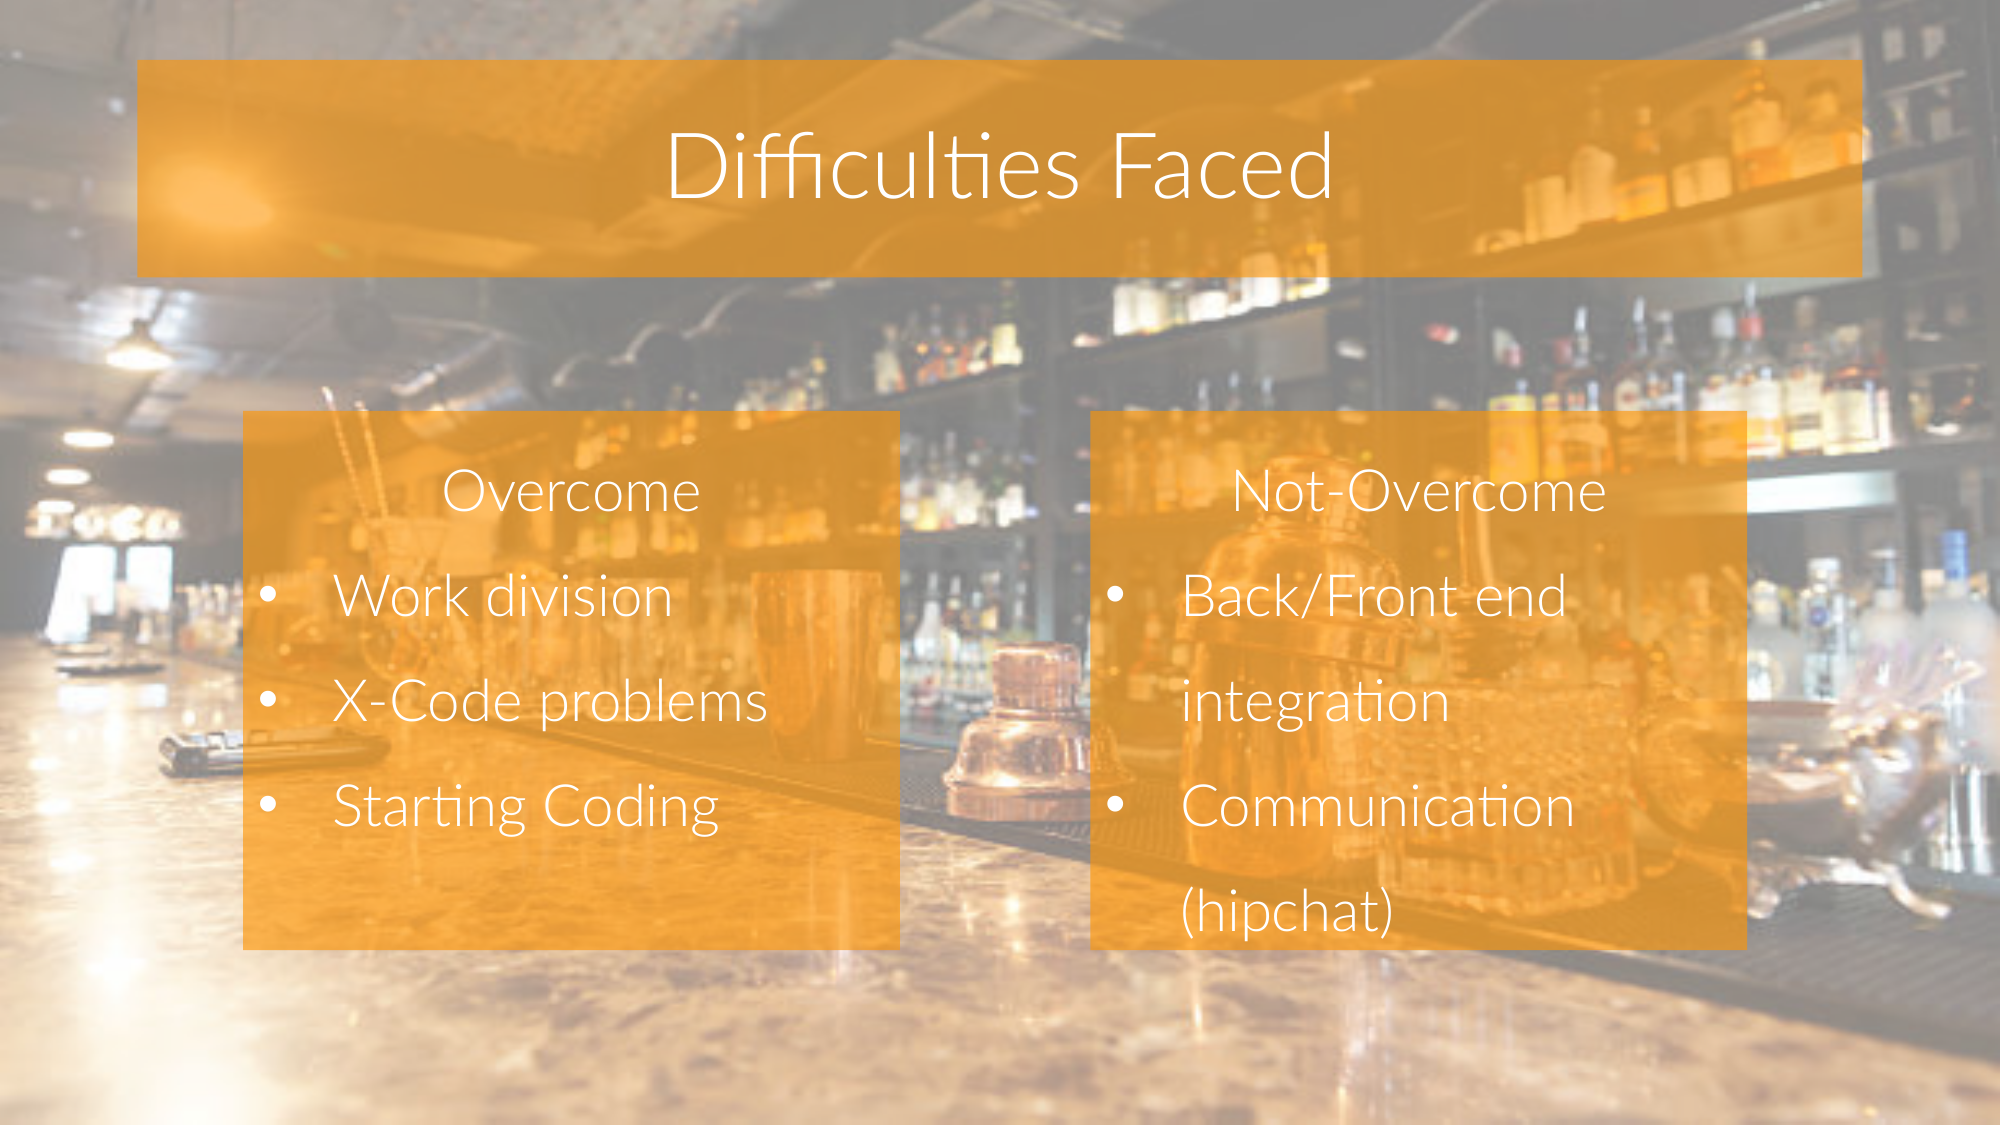

# Difficulties Faced
Overcome
Work division
X-Code problems
Starting Coding

Not-Overcome
Back/Front end integration
Communication (hipchat)